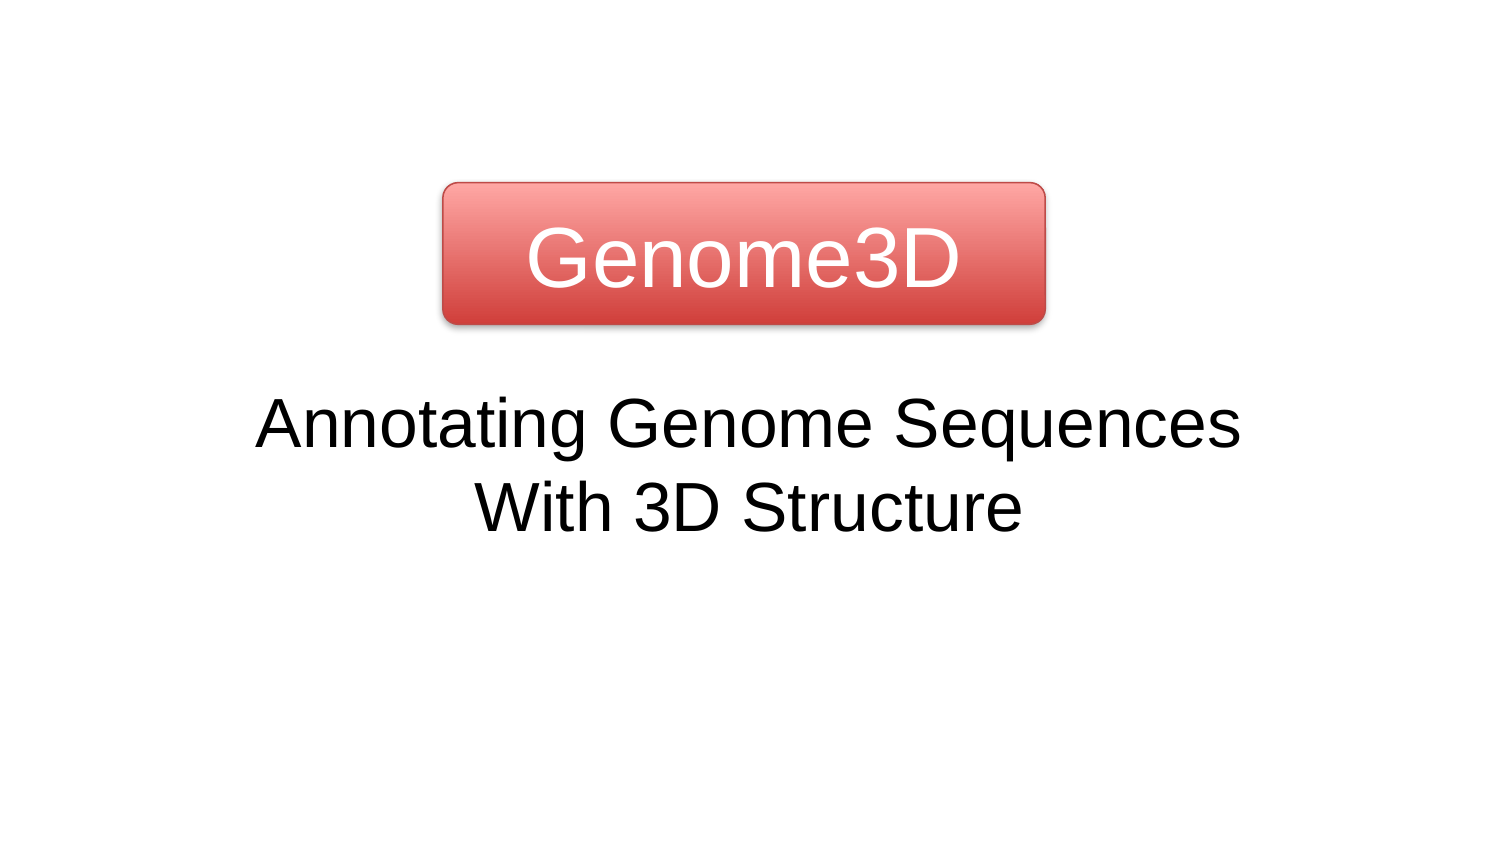

Genome3D
Annotating Genome Sequences
With 3D Structure